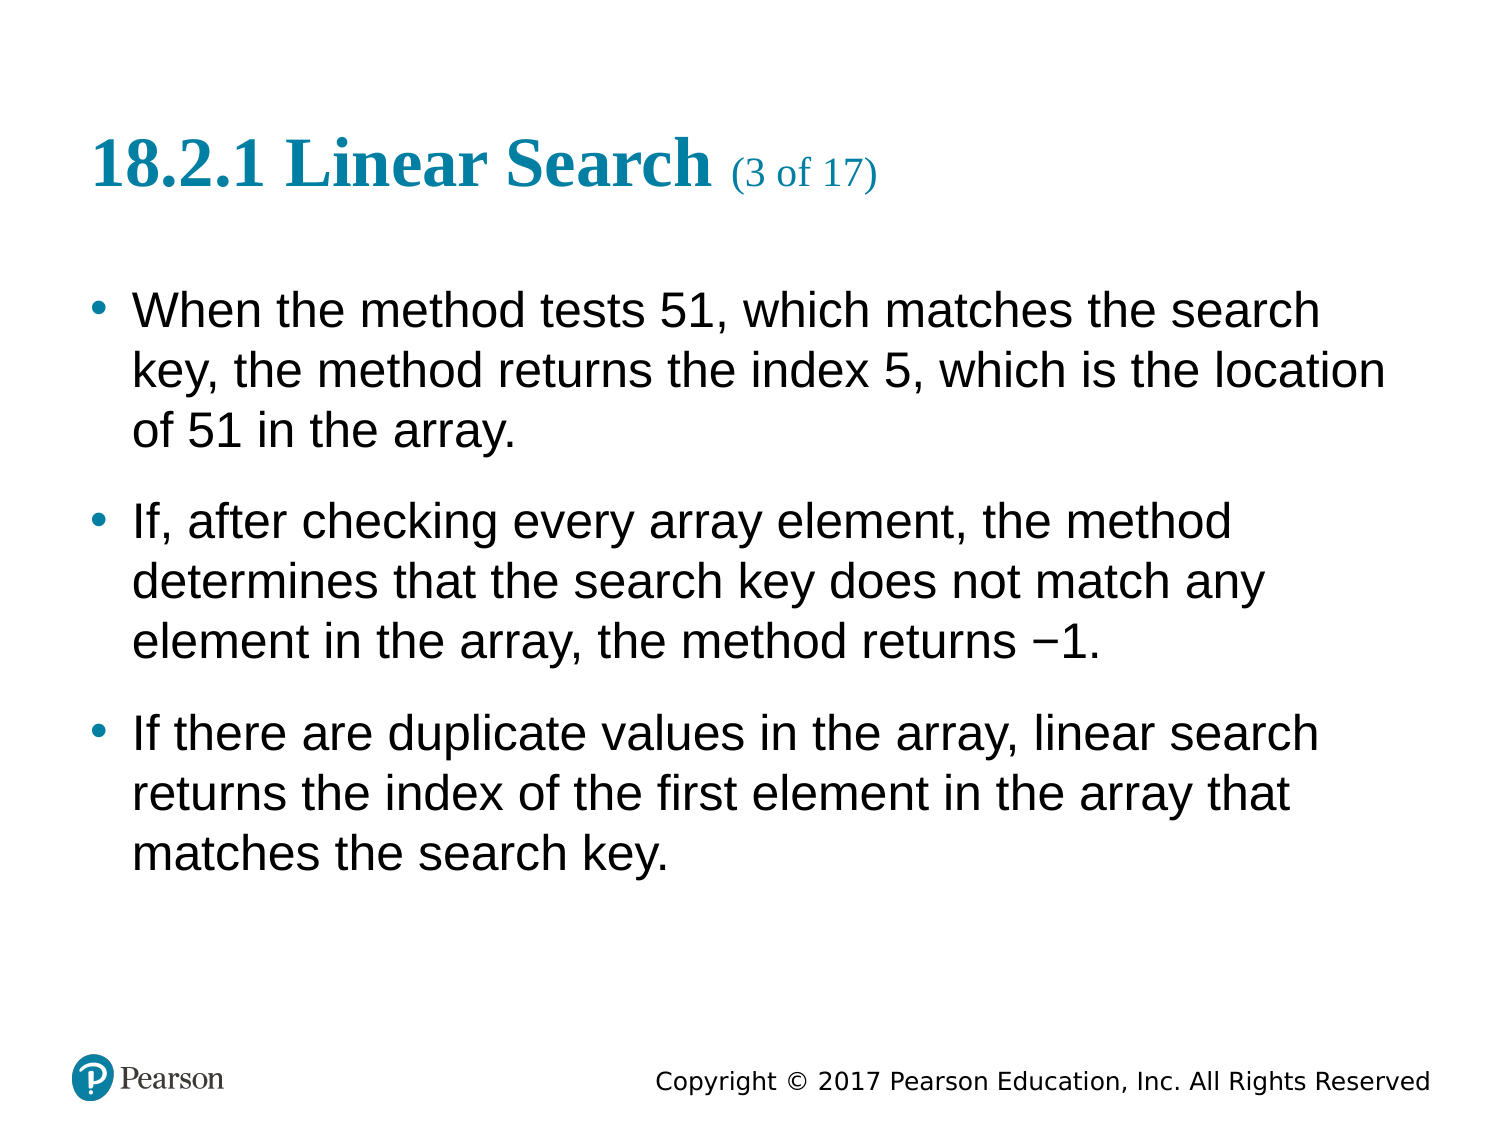

# 18.2.1 Linear Search (3 of 17)
When the method tests 51, which matches the search key, the method returns the index 5, which is the location of 51 in the array.
If, after checking every array element, the method determines that the search key does not match any element in the array, the method returns −1.
If there are duplicate values in the array, linear search returns the index of the first element in the array that matches the search key.